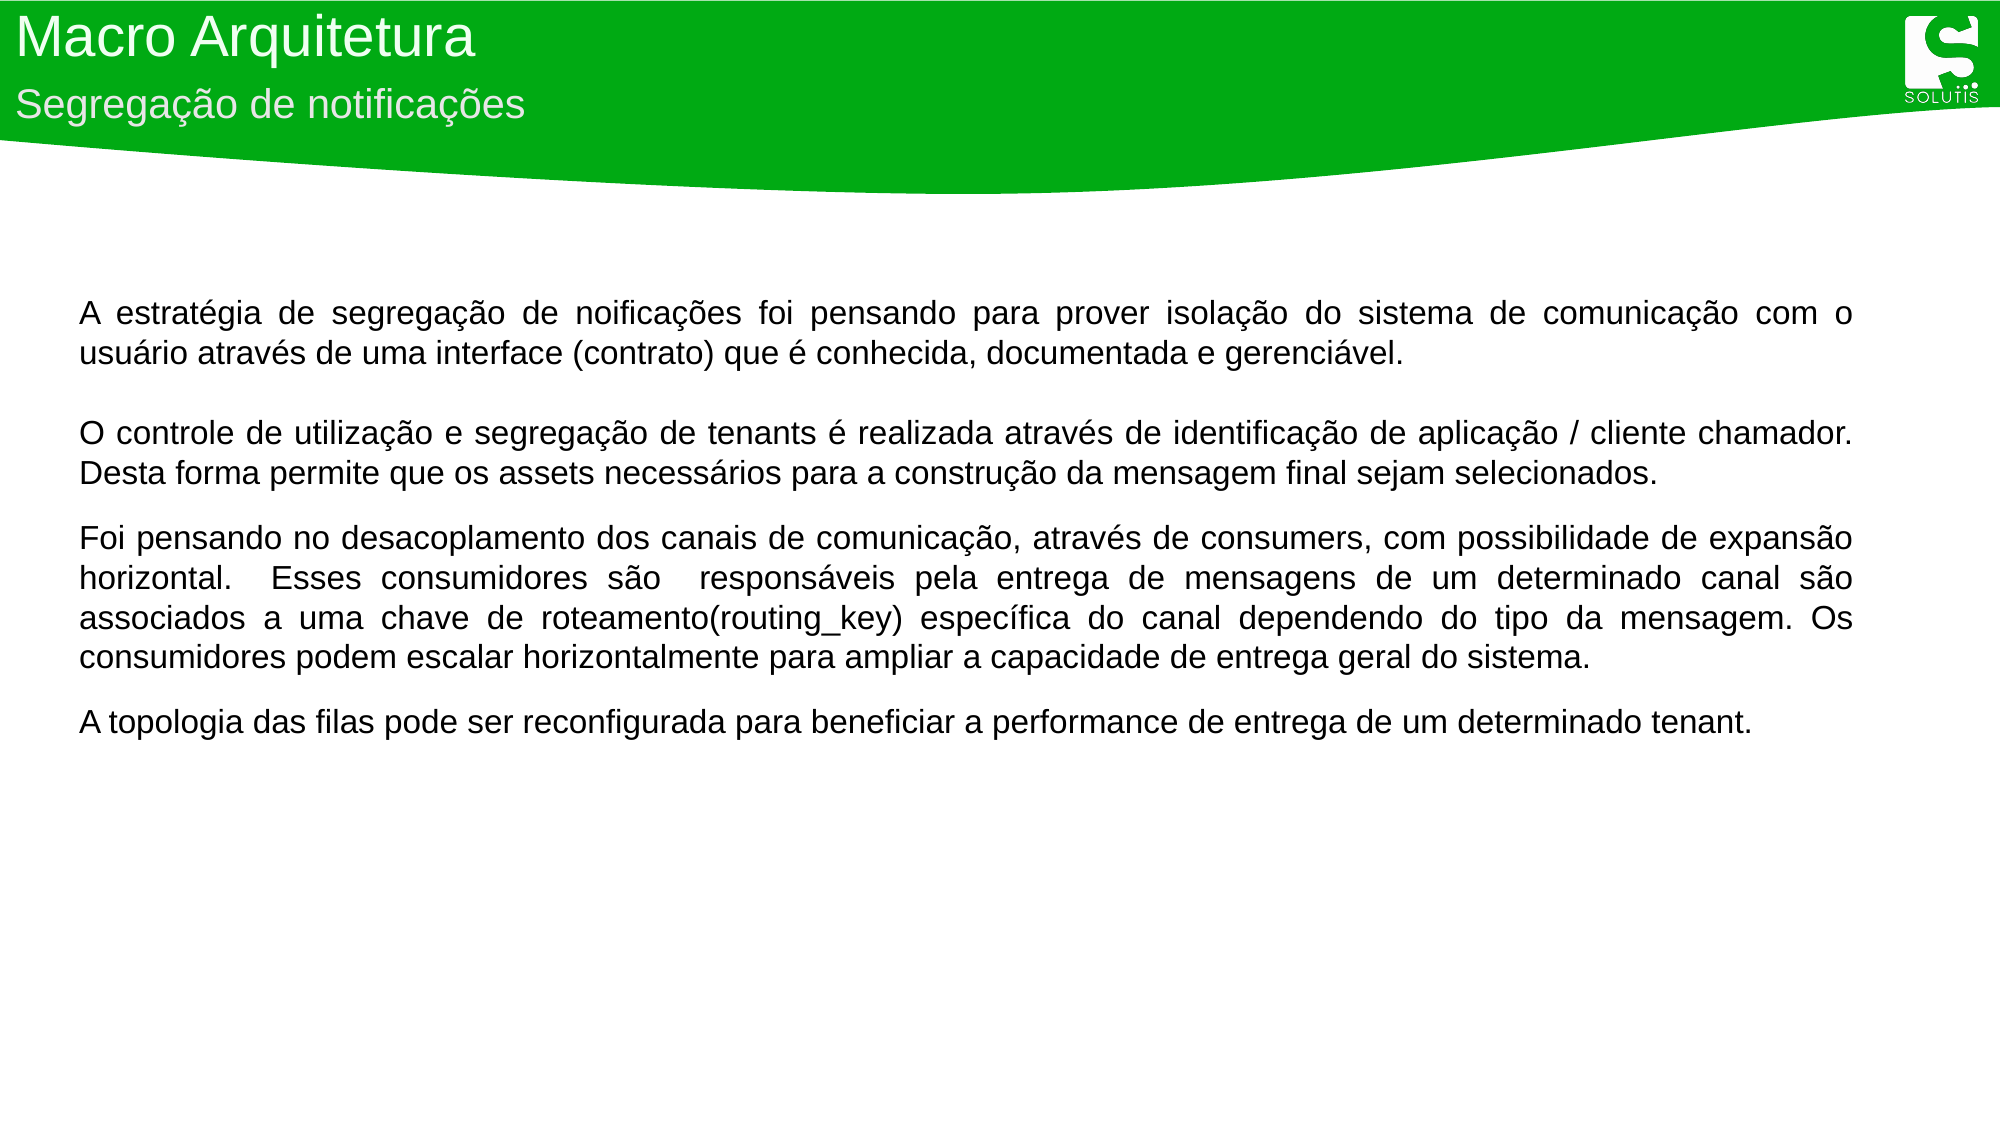

# Macro Arquitetura
Segregação de notificações
A estratégia de segregação de noificações foi pensando para prover isolação do sistema de comunicação com o usuário através de uma interface (contrato) que é conhecida, documentada e gerenciável.

O controle de utilização e segregação de tenants é realizada através de identificação de aplicação / cliente chamador. Desta forma permite que os assets necessários para a construção da mensagem final sejam selecionados.
Foi pensando no desacoplamento dos canais de comunicação, através de consumers, com possibilidade de expansão horizontal.  Esses consumidores são  responsáveis pela entrega de mensagens de um determinado canal são associados a uma chave de roteamento(routing_key) específica do canal dependendo do tipo da mensagem. Os consumidores podem escalar horizontalmente para ampliar a capacidade de entrega geral do sistema.
A topologia das filas pode ser reconfigurada para beneficiar a performance de entrega de um determinado tenant.